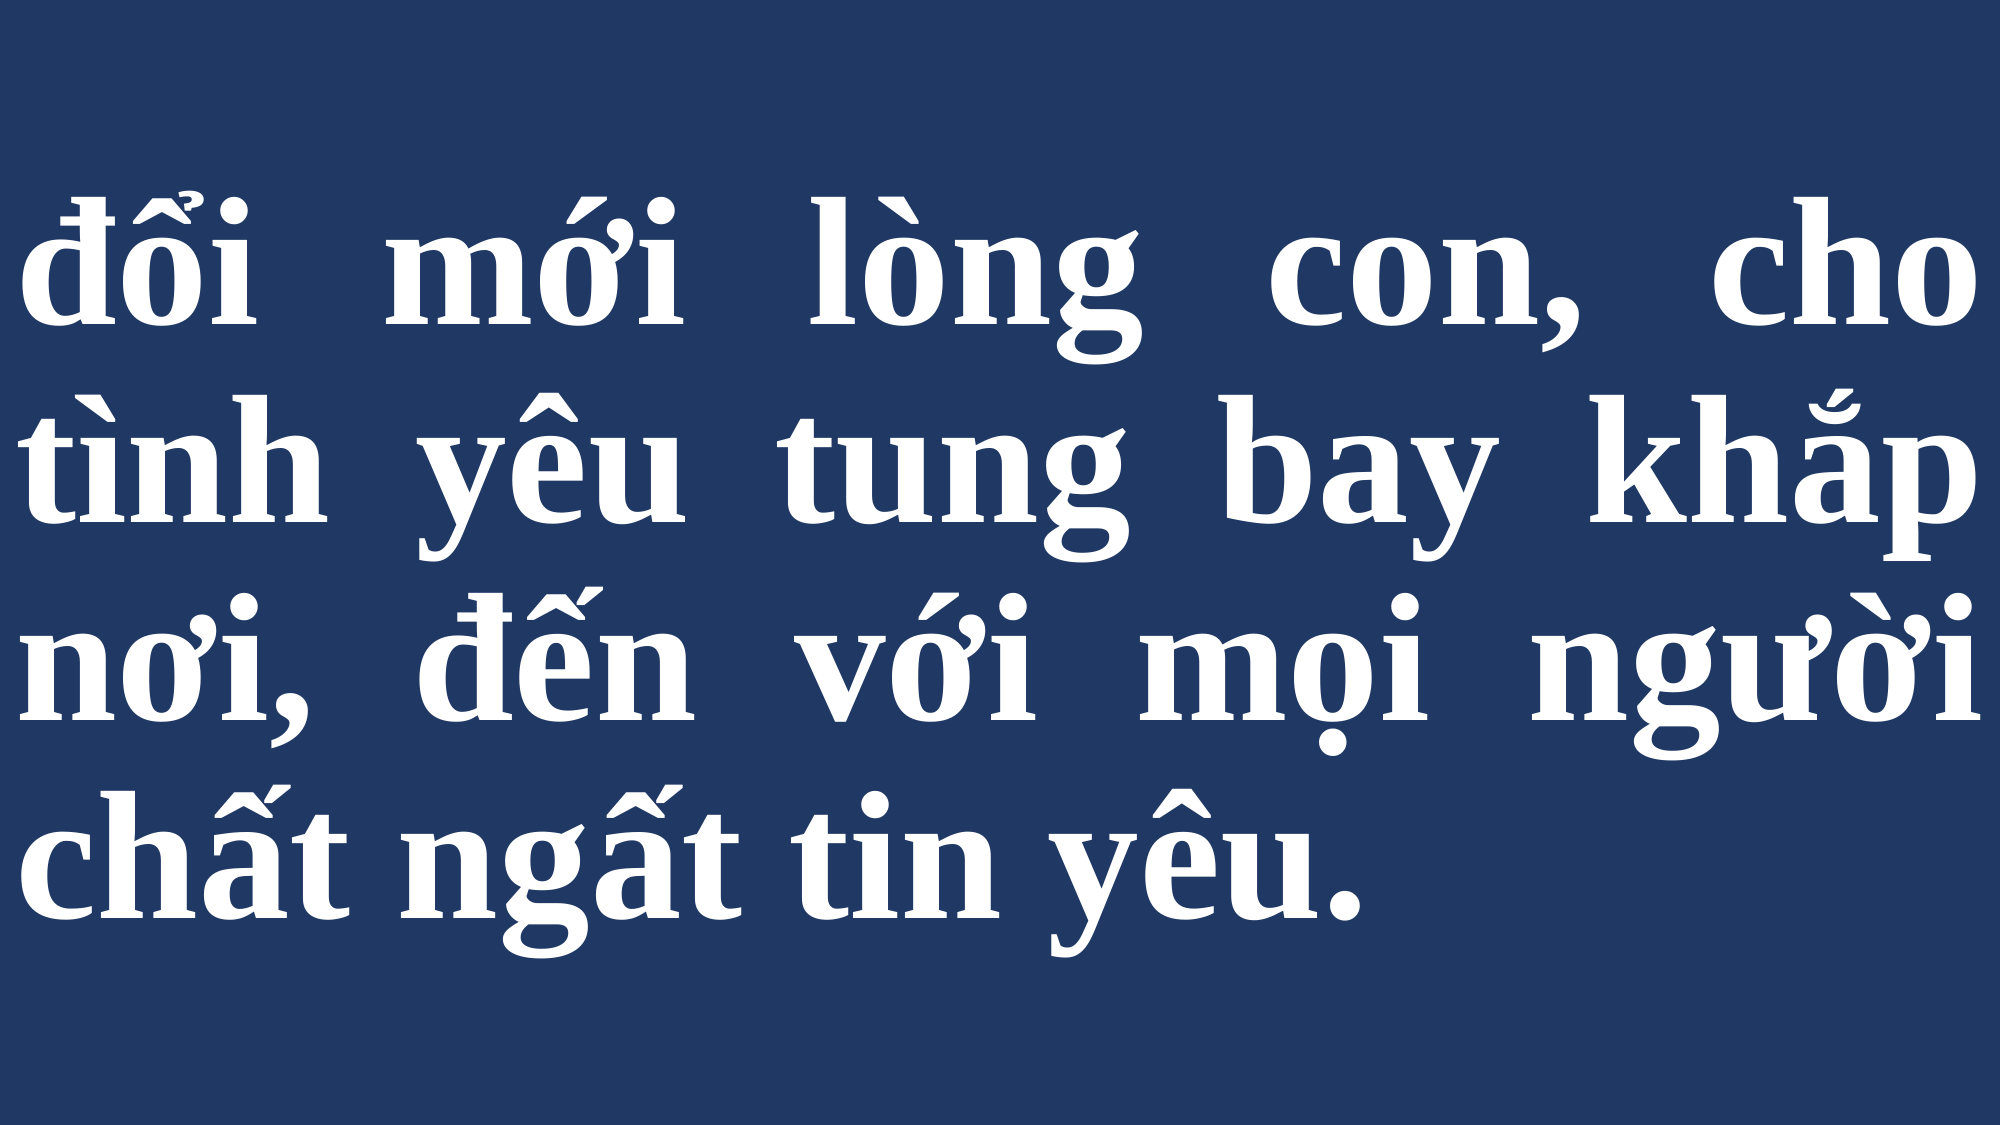

# đổi mới lòng con, cho tình yêu tung bay khắp nơi, đến với mọi người chất ngất tin yêu.